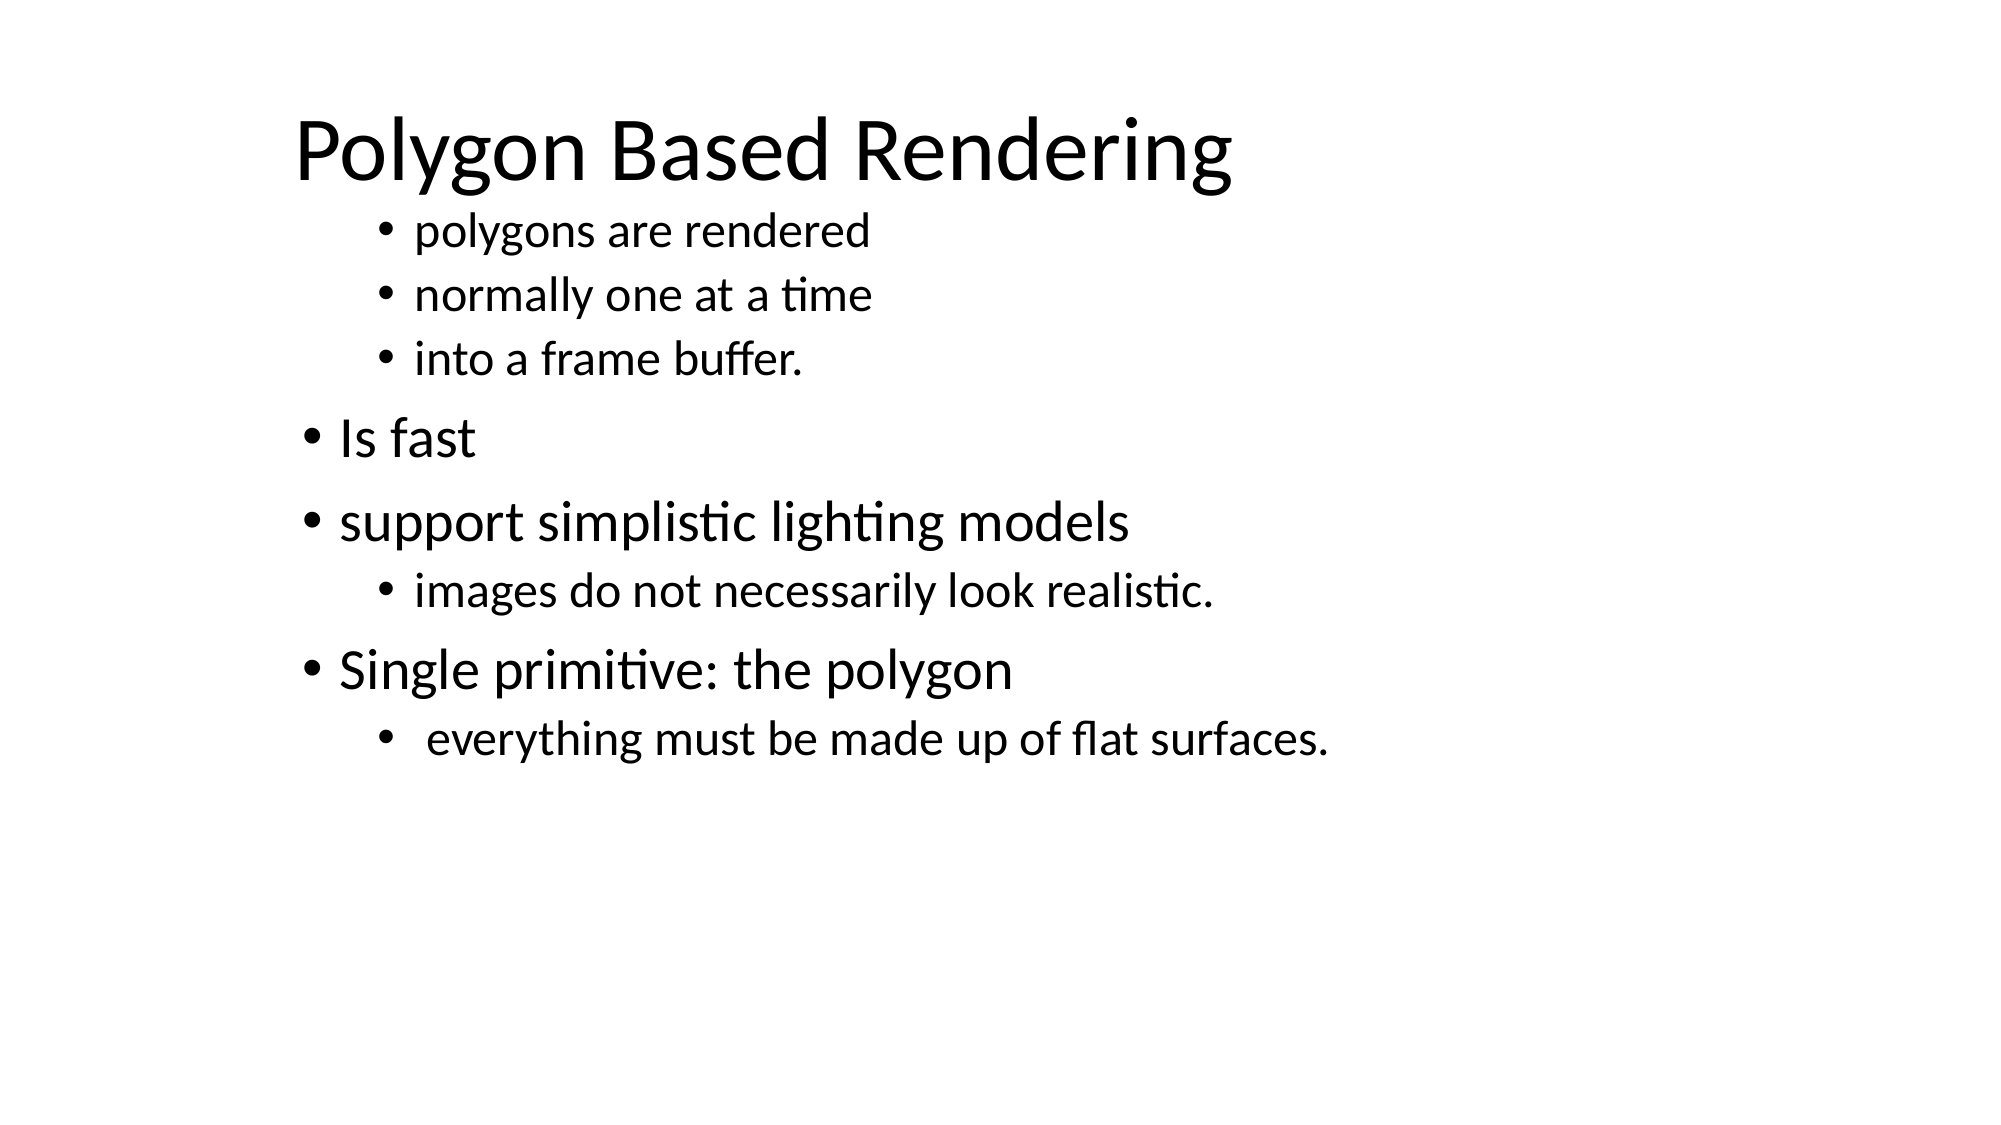

# Polygon Based Rendering
polygons are rendered
normally one at a time
into a frame buffer.
Is fast
support simplistic lighting models
images do not necessarily look realistic.
Single primitive: the polygon
 everything must be made up of flat surfaces.